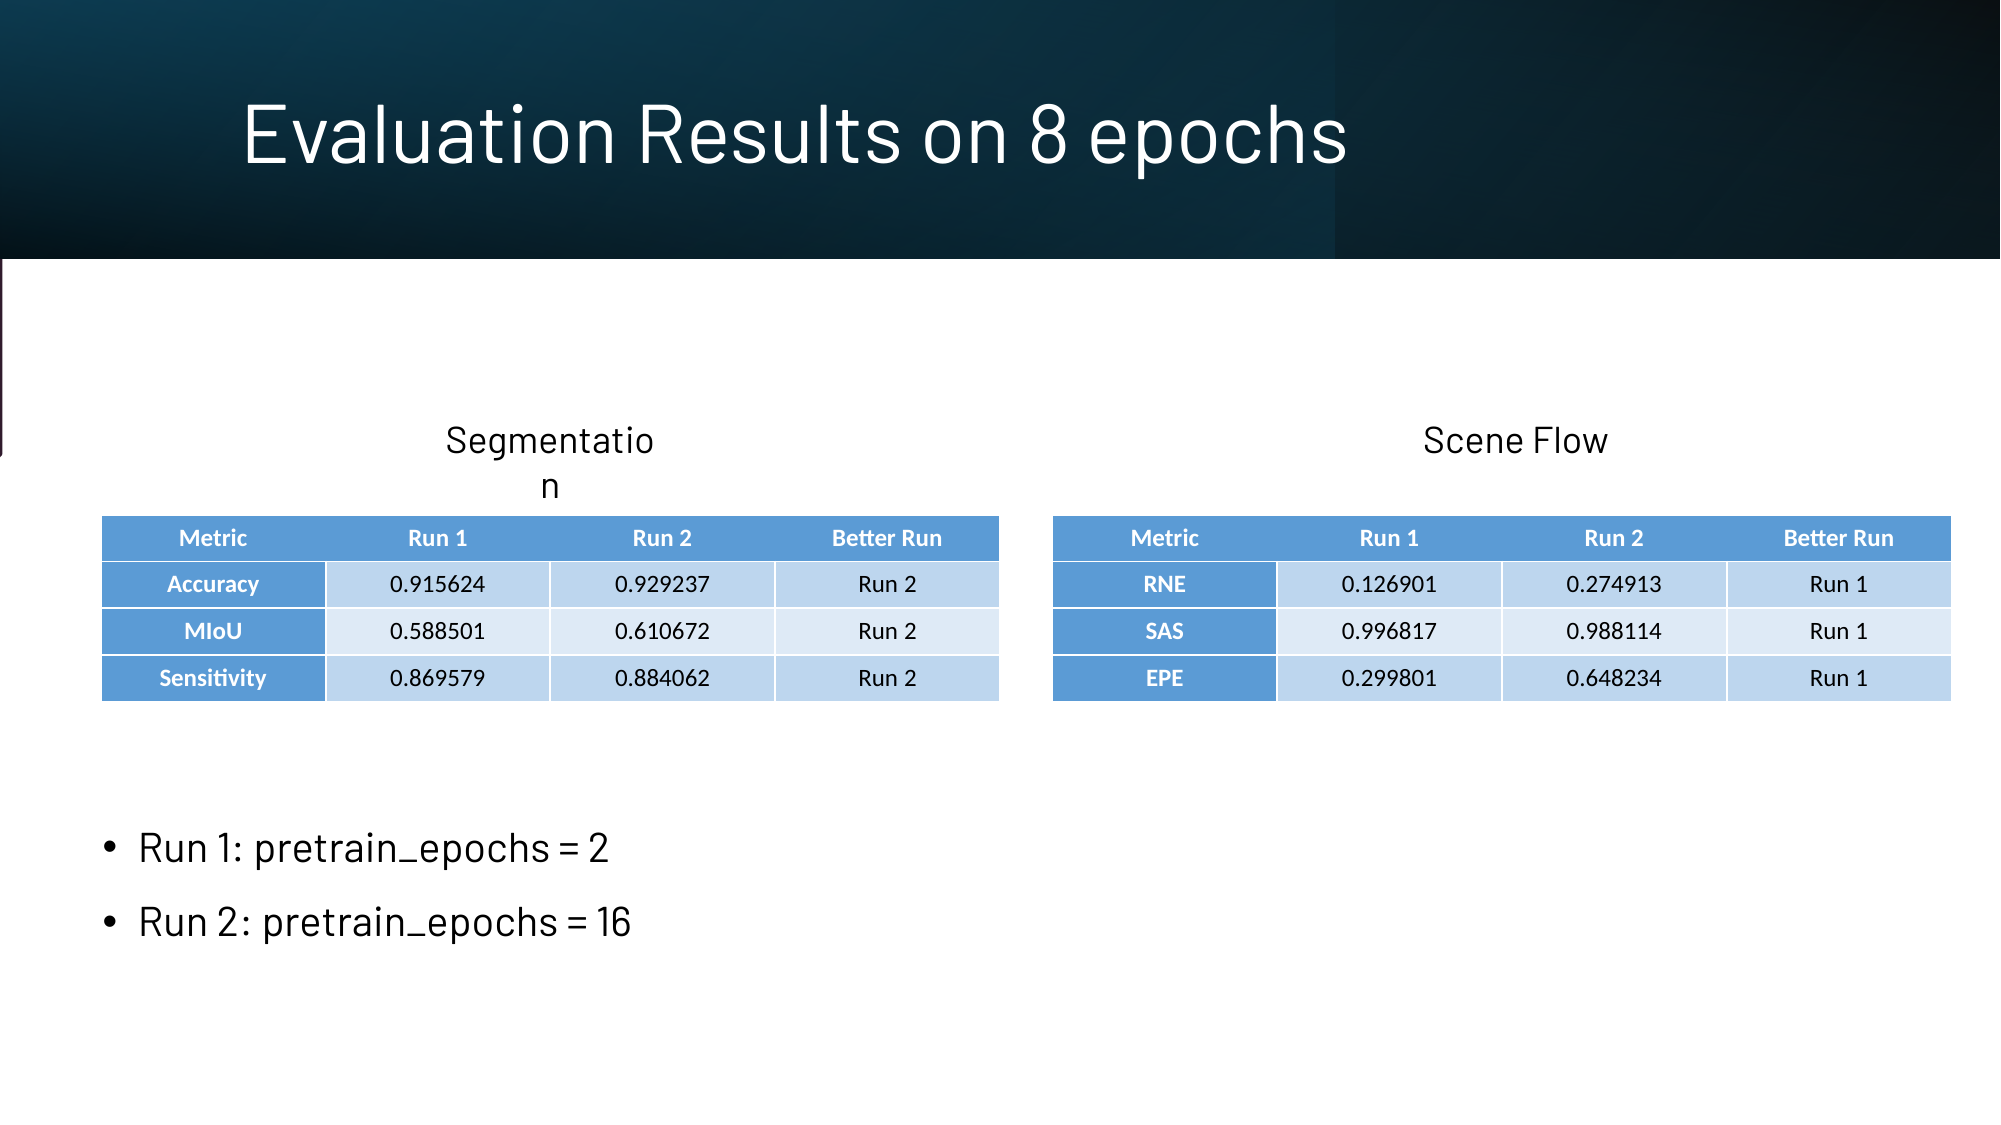

Evaluation Results on 8 epochs
Segmentation
Scene Flow
| Metric | Run 1 | Run 2 | Better Run |
| --- | --- | --- | --- |
| Accuracy | 0.915624 | 0.929237 | Run 2 |
| MIoU | 0.588501 | 0.610672 | Run 2 |
| Sensitivity | 0.869579 | 0.884062 | Run 2 |
| Metric | Run 1 | Run 2 | Better Run |
| --- | --- | --- | --- |
| RNE | 0.126901 | 0.274913 | Run 1 |
| SAS | 0.996817 | 0.988114 | Run 1 |
| EPE | 0.299801 | 0.648234 | Run 1 |
Run 1: pretrain_epochs = 2
Run 2: pretrain_epochs = 16